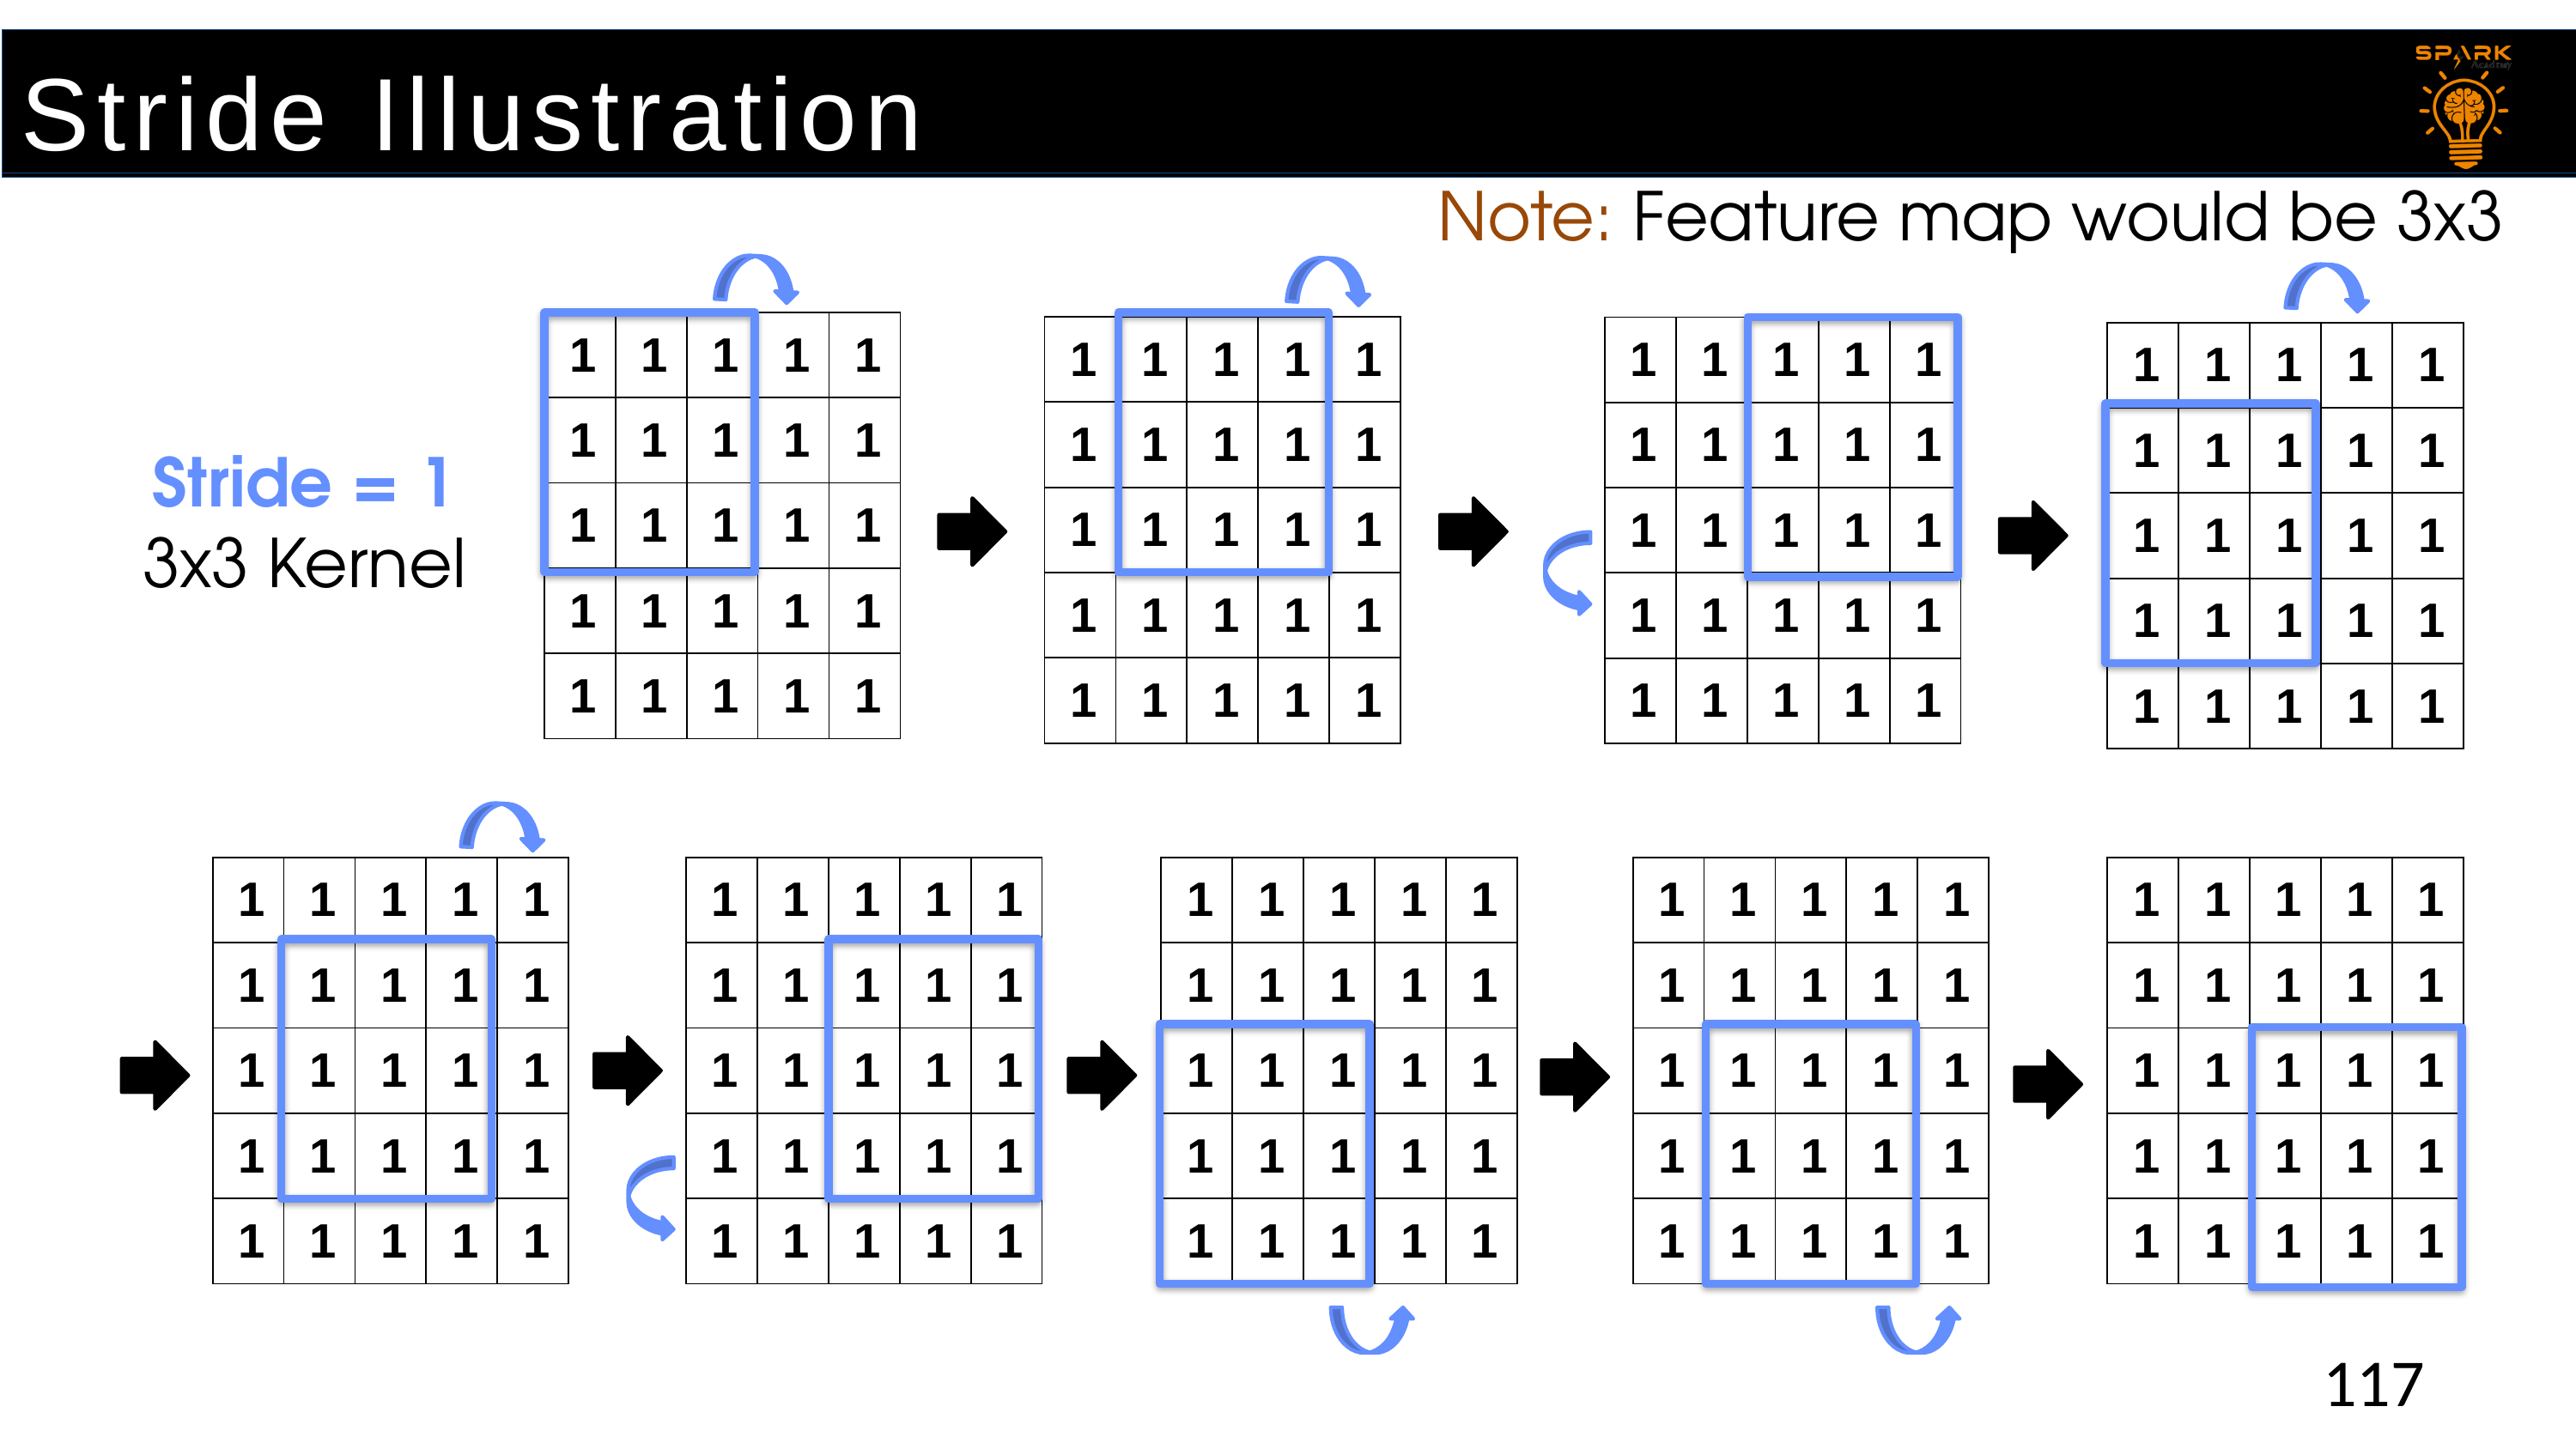

Stride Illustration

Note: Feature map would be 3x3

| 1 | 1 | 1 | 1 | 1 |
| --- | --- | --- | --- | --- |
| 1 | 1 | 1 | 1 | 1 |
| 1 | 1 | 1 | 1 | 1 |
| 1 | 1 | 1 | 1 | 1 |
| 1 | 1 | 1 | 1 | 1 |

| 1 | 1 | 1 | 1 | 1 |
| --- | --- | --- | --- | --- |
| 1 | 1 | 1 | 1 | 1 |
| 1 | 1 | 1 | 1 | 1 |
| 1 | 1 | 1 | 1 | 1 |
| 1 | 1 | 1 | 1 | 1 |
| 1 | 1 | 1 | 1 | 1 |
| --- | --- | --- | --- | --- |
| 1 | 1 | 1 | 1 | 1 |
| 1 | 1 | 1 | 1 | 1 |
| 1 | 1 | 1 | 1 | 1 |
| 1 | 1 | 1 | 1 | 1 |

| 1 | 1 | 1 | 1 | 1 |
| --- | --- | --- | --- | --- |
| 1 | 1 | 1 | 1 | 1 |
| 1 | 1 | 1 | 1 | 1 |
| 1 | 1 | 1 | 1 | 1 |
| 1 | 1 | 1 | 1 | 1 |

Stride = 1
3x3 Kernel

| 1 | 1 | 1 | 1 | 1 |
| --- | --- | --- | --- | --- |
| 1 | 1 | 1 | 1 | 1 |
| 1 | 1 | 1 | 1 | 1 |
| 1 | 1 | 1 | 1 | 1 |
| 1 | 1 | 1 | 1 | 1 |
| 1 | 1 | 1 | 1 | 1 |
| --- | --- | --- | --- | --- |
| 1 | 1 | 1 | 1 | 1 |
| 1 | 1 | 1 | 1 | 1 |
| 1 | 1 | 1 | 1 | 1 |
| 1 | 1 | 1 | 1 | 1 |
| 1 | 1 | 1 | 1 | 1 |
| --- | --- | --- | --- | --- |
| 1 | 1 | 1 | 1 | 1 |
| 1 | 1 | 1 | 1 | 1 |
| 1 | 1 | 1 | 1 | 1 |
| 1 | 1 | 1 | 1 | 1 |
| 1 | 1 | 1 | 1 | 1 |
| --- | --- | --- | --- | --- |
| 1 | 1 | 1 | 1 | 1 |
| 1 | 1 | 1 | 1 | 1 |
| 1 | 1 | 1 | 1 | 1 |
| 1 | 1 | 1 | 1 | 1 |
| 1 | 1 | 1 | 1 | 1 |
| --- | --- | --- | --- | --- |
| 1 | 1 | 1 | 1 | 1 |
| 1 | 1 | 1 | 1 | 1 |
| 1 | 1 | 1 | 1 | 1 |
| 1 | 1 | 1 | 1 | 1 |

117
117